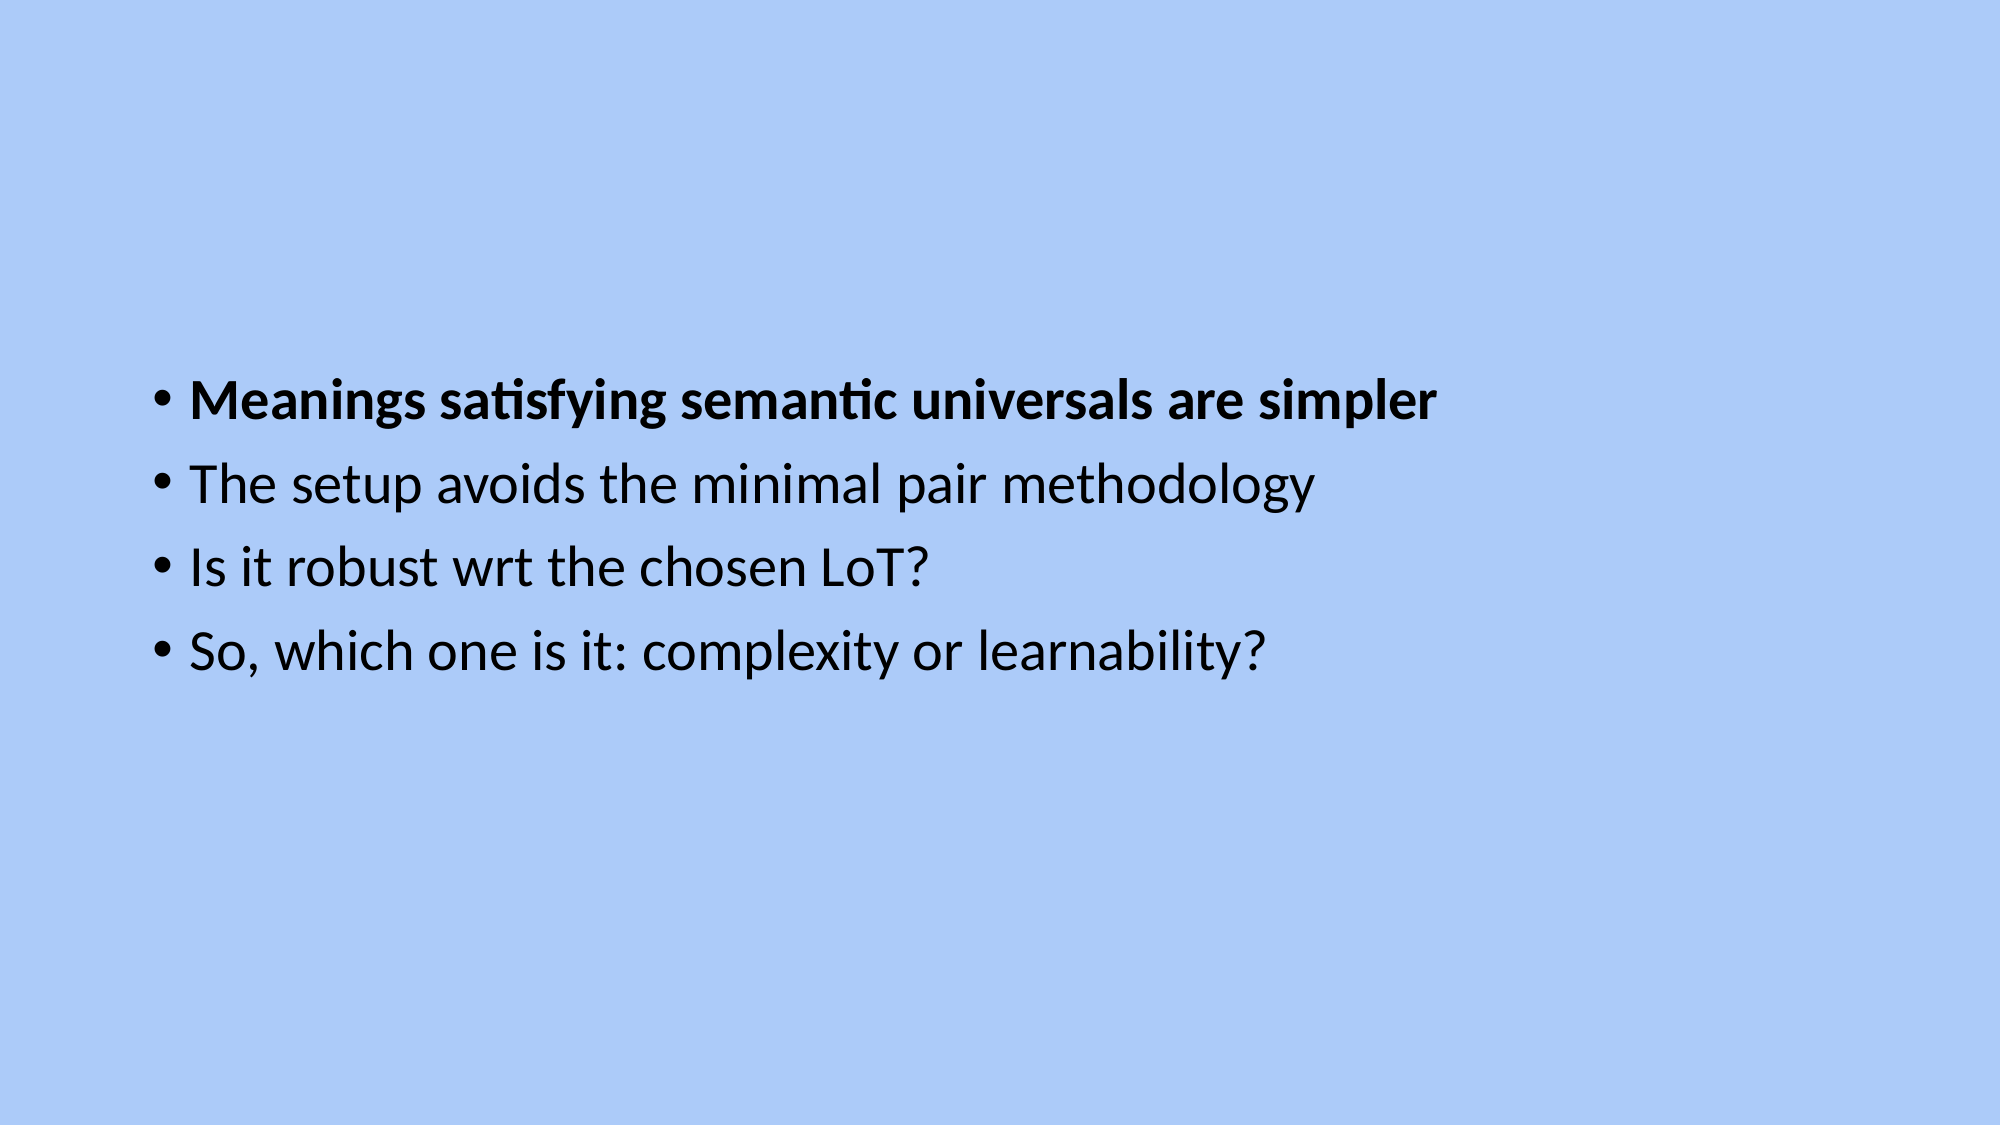

Meanings satisfying semantic universals are simpler
The setup avoids the minimal pair methodology
Is it robust wrt the chosen LoT?
So, which one is it: complexity or learnability?